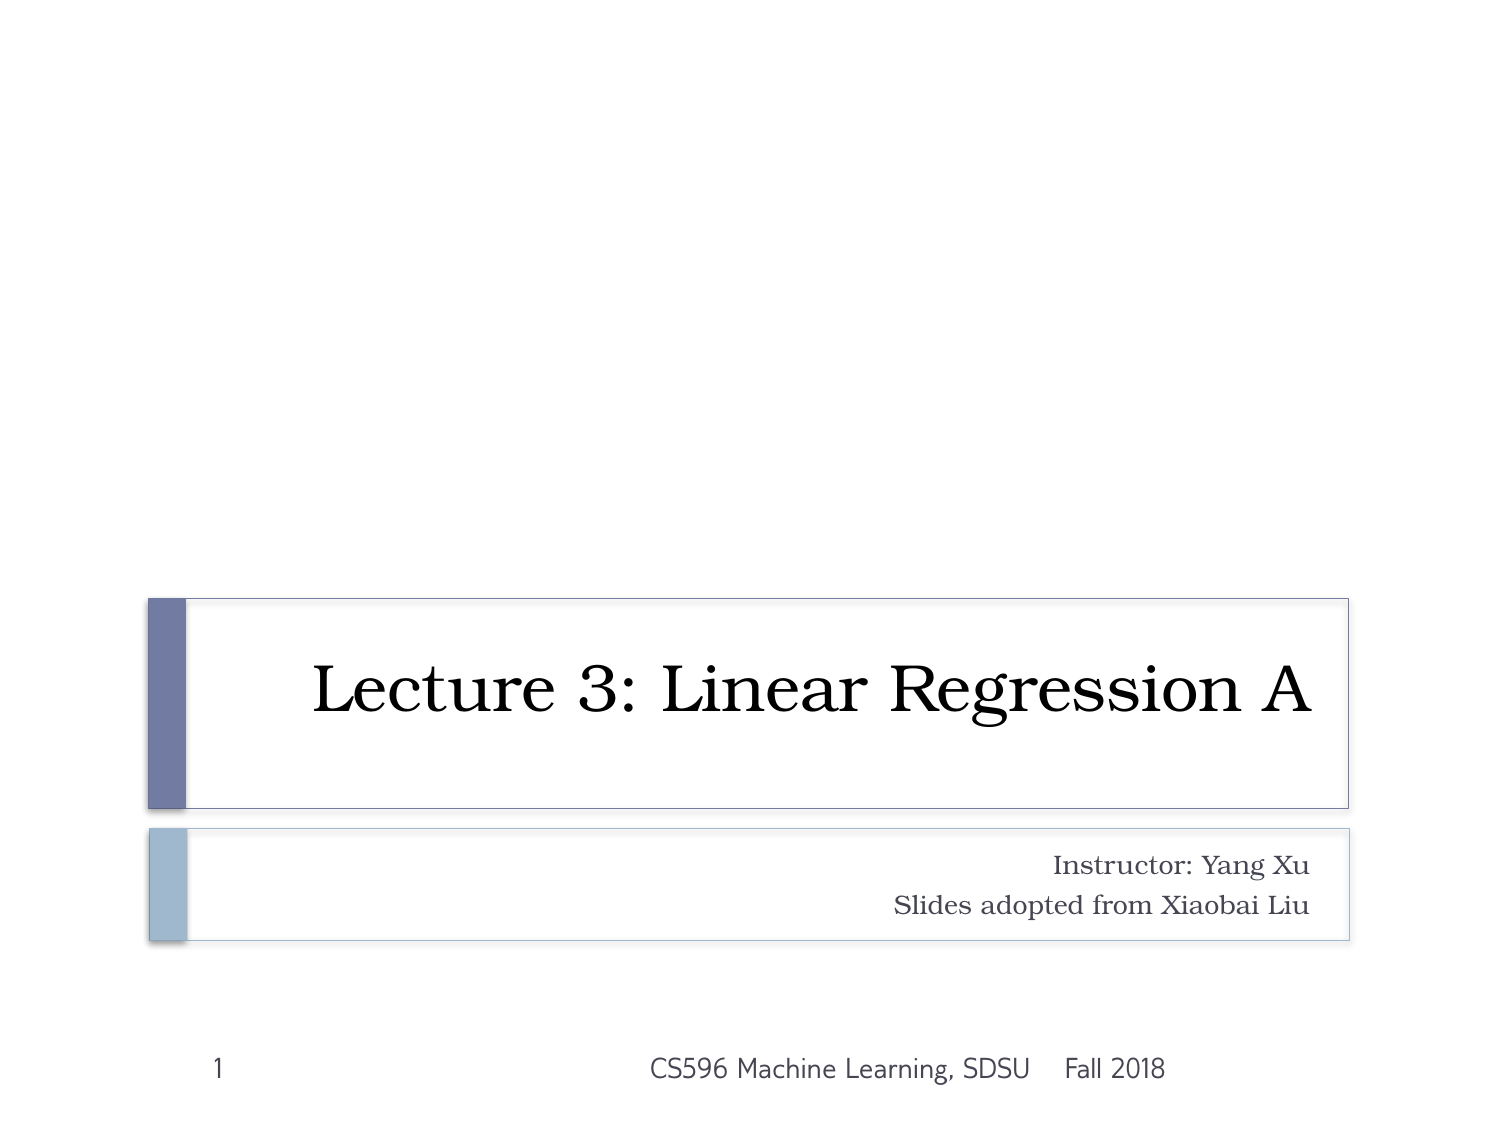

# Lecture 3: Linear Regression A
Instructor: Yang Xu
Slides adopted from Xiaobai Liu
1
CS596 Machine Learning, SDSU
Fall 2018